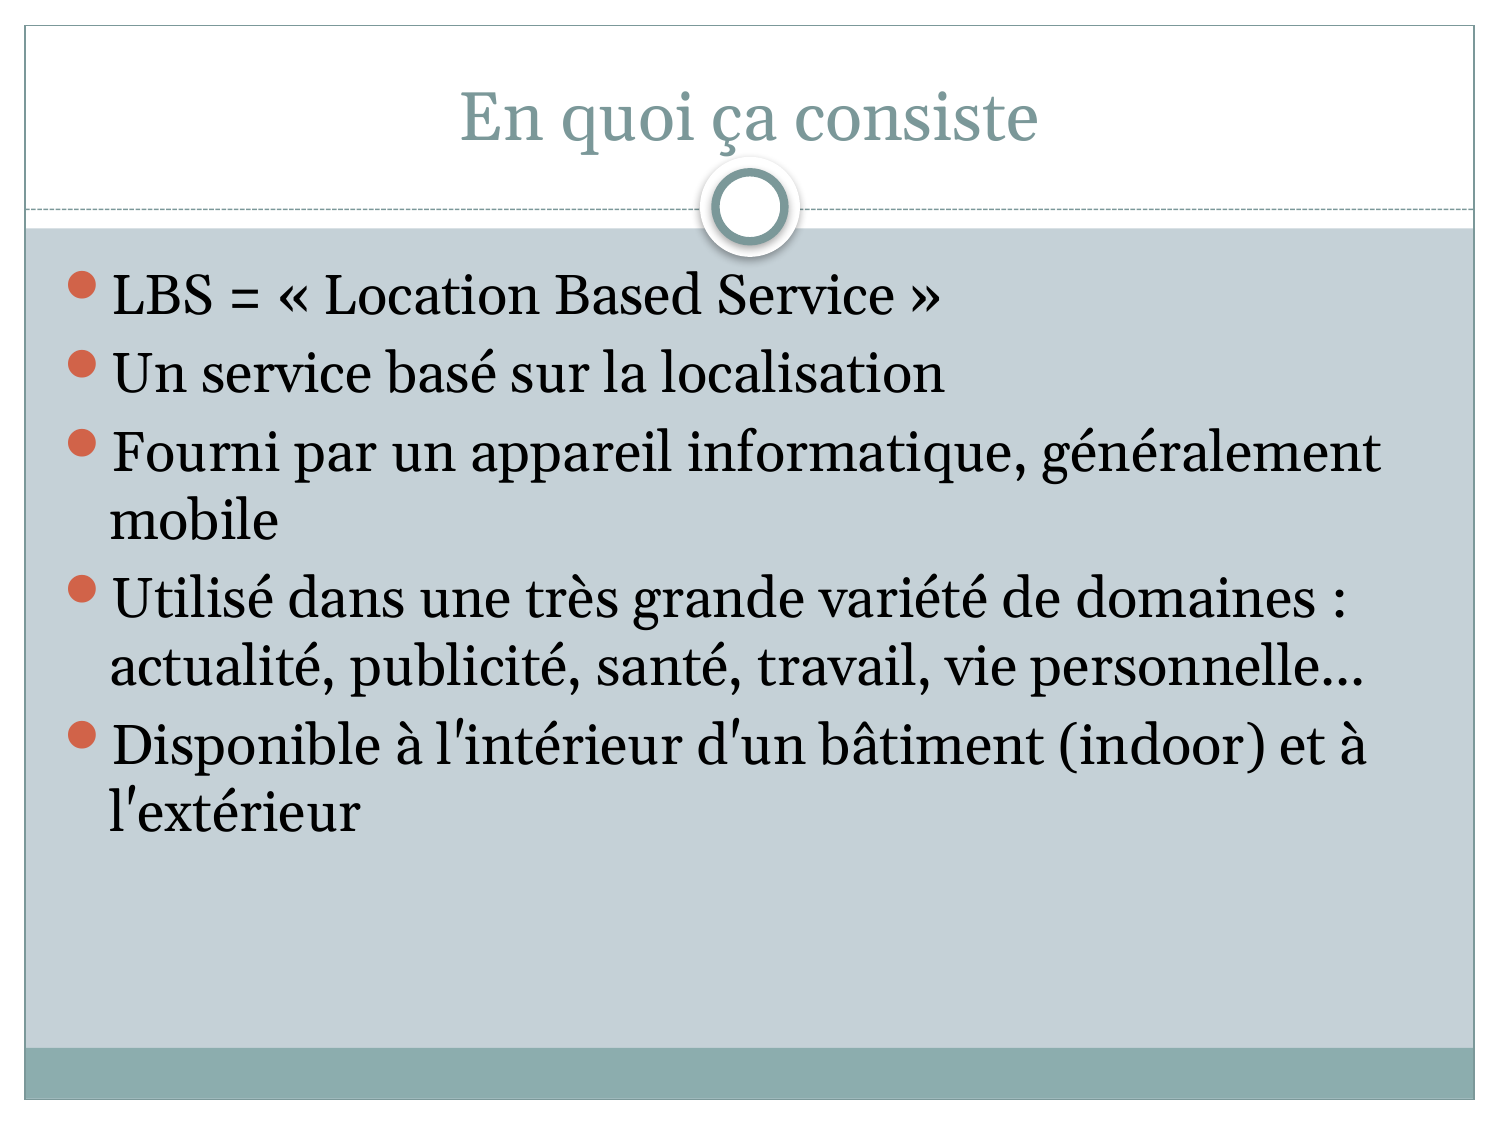

# En quoi ça consiste
LBS = « Location Based Service »
Un service basé sur la localisation
Fourni par un appareil informatique, généralement mobile
Utilisé dans une très grande variété de domaines : actualité, publicité, santé, travail, vie personnelle...
Disponible à l'intérieur d'un bâtiment (indoor) et à l'extérieur